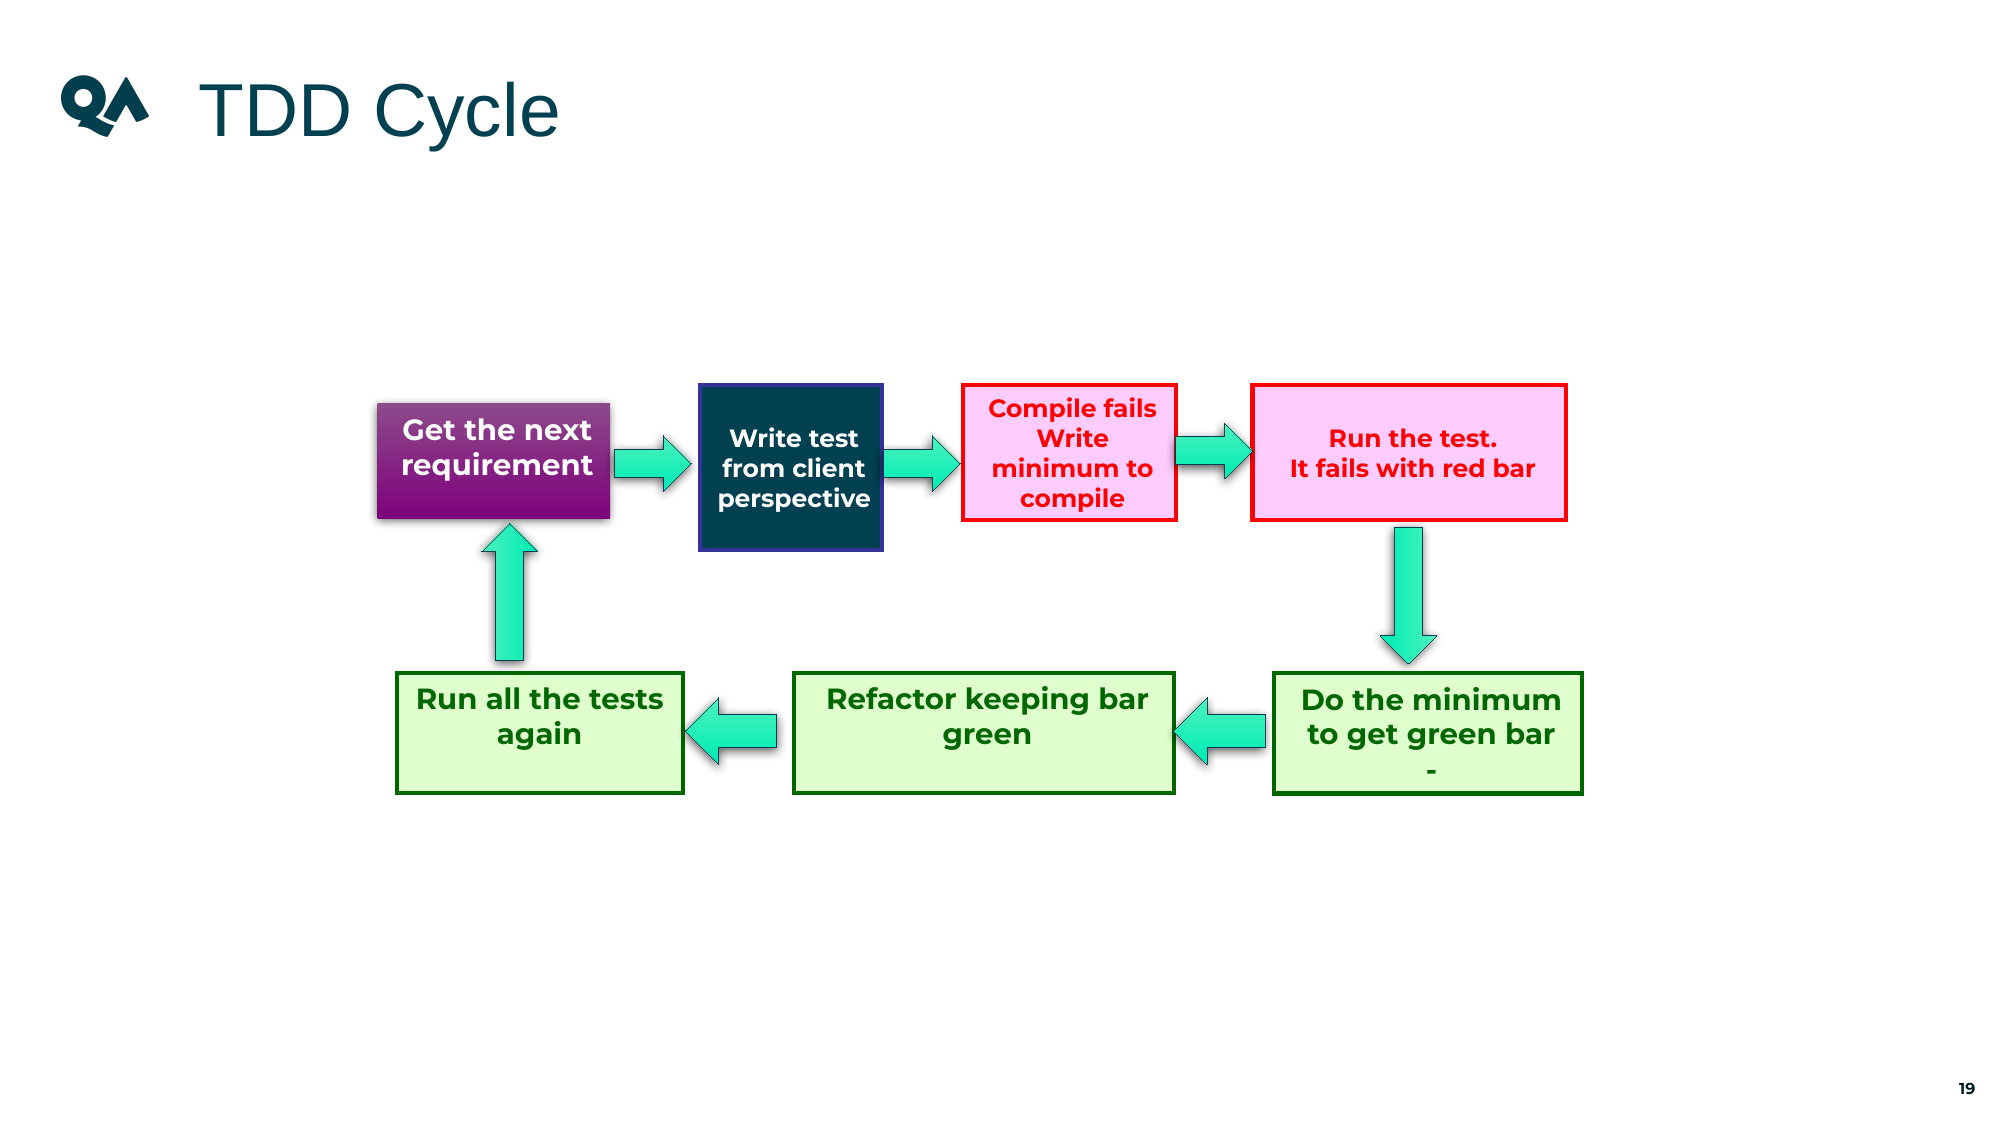

# TDD Cycle

Write test from client perspective
Compile fails
Write minimum to compile

Run the test.
It fails with red bar

Get the next requirement

Run all the tests again

Refactor keeping bar green

Do the minimum to get green bar
-

19